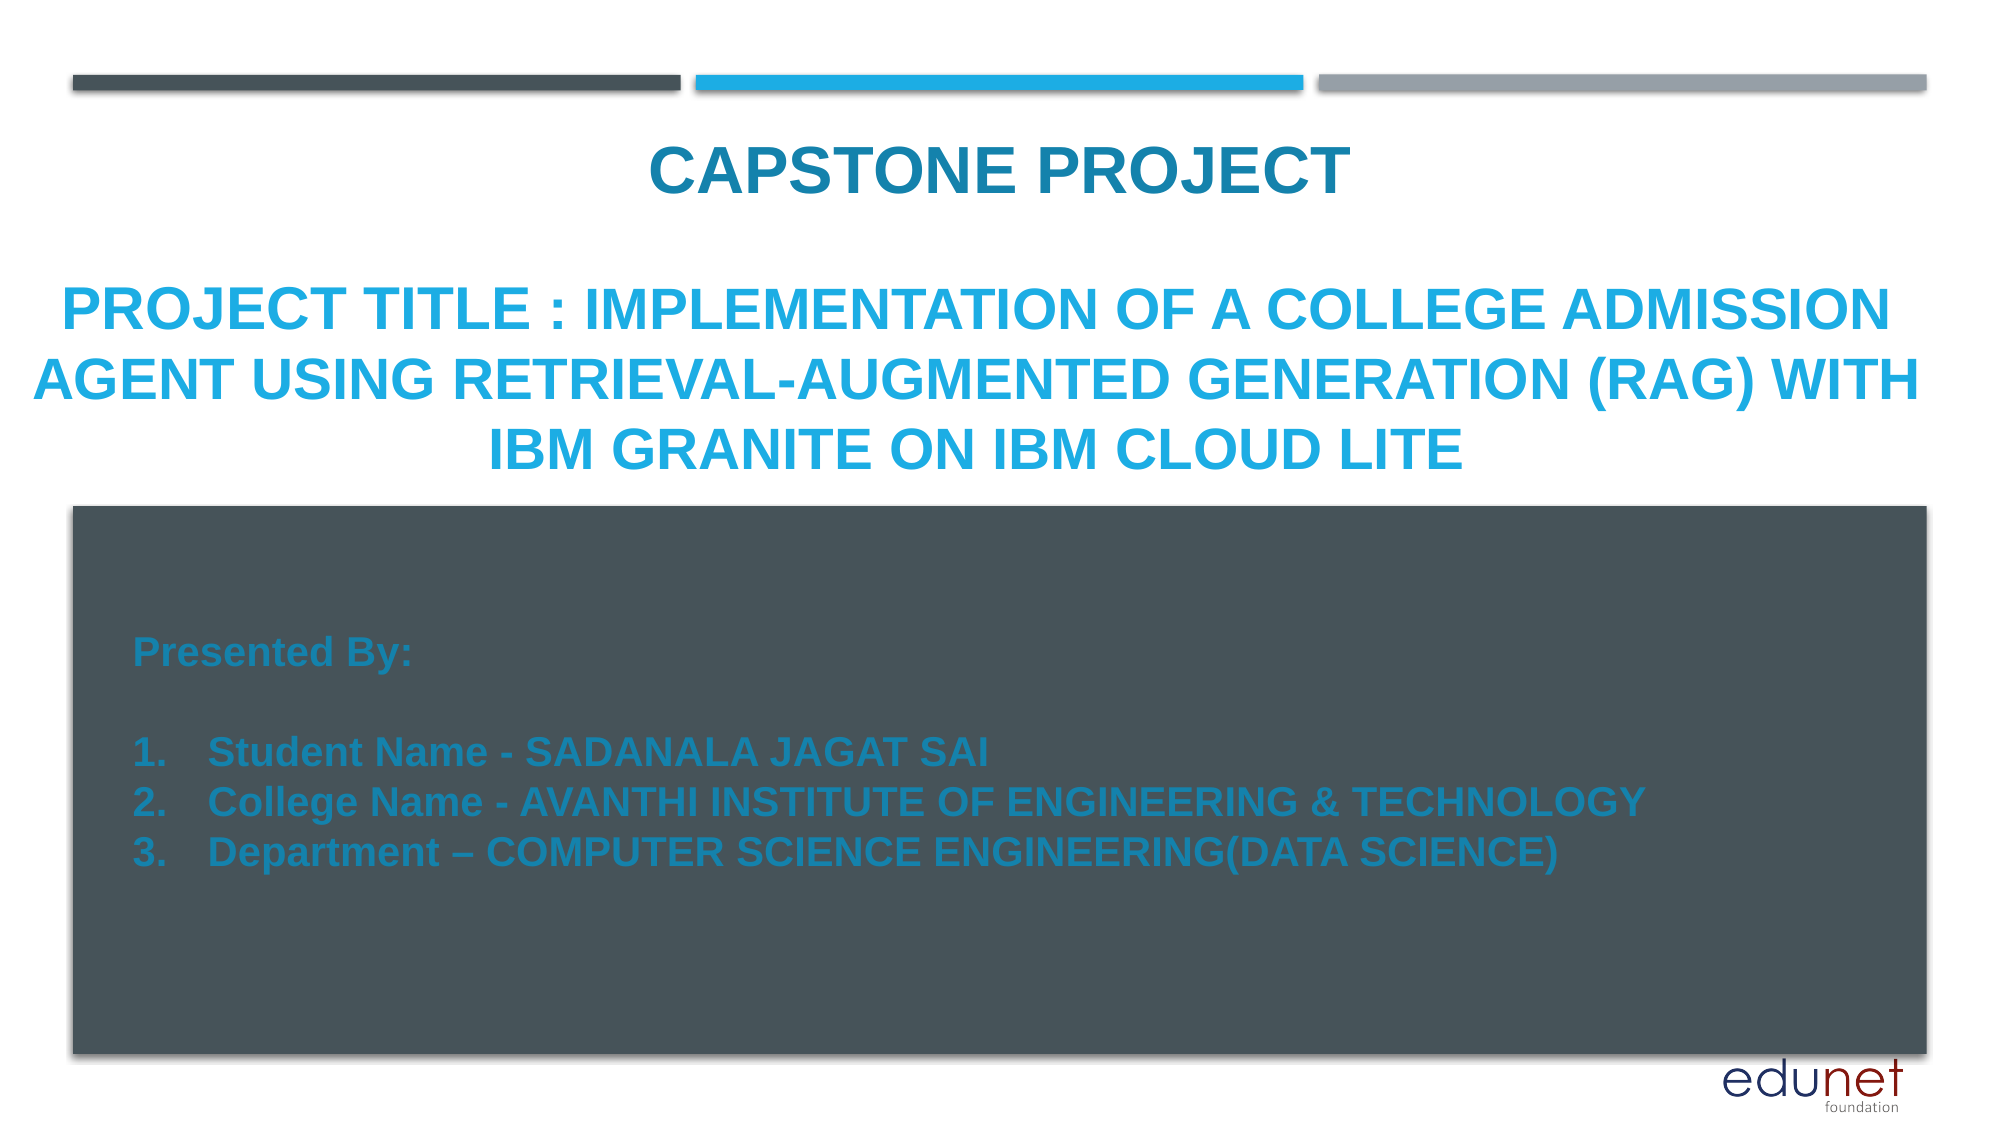

CAPSTONE PROJECT
# PROJECT TITLE : Implementation of a College Admission Agent using Retrieval-Augmented Generation (RAG) with IBM Granite on IBM Cloud Lite
Presented By:

Student Name - SADANALA JAGAT SAI
College Name - AVANTHI INSTITUTE OF ENGINEERING & TECHNOLOGY
Department – COMPUTER SCIENCE ENGINEERING(DATA SCIENCE)